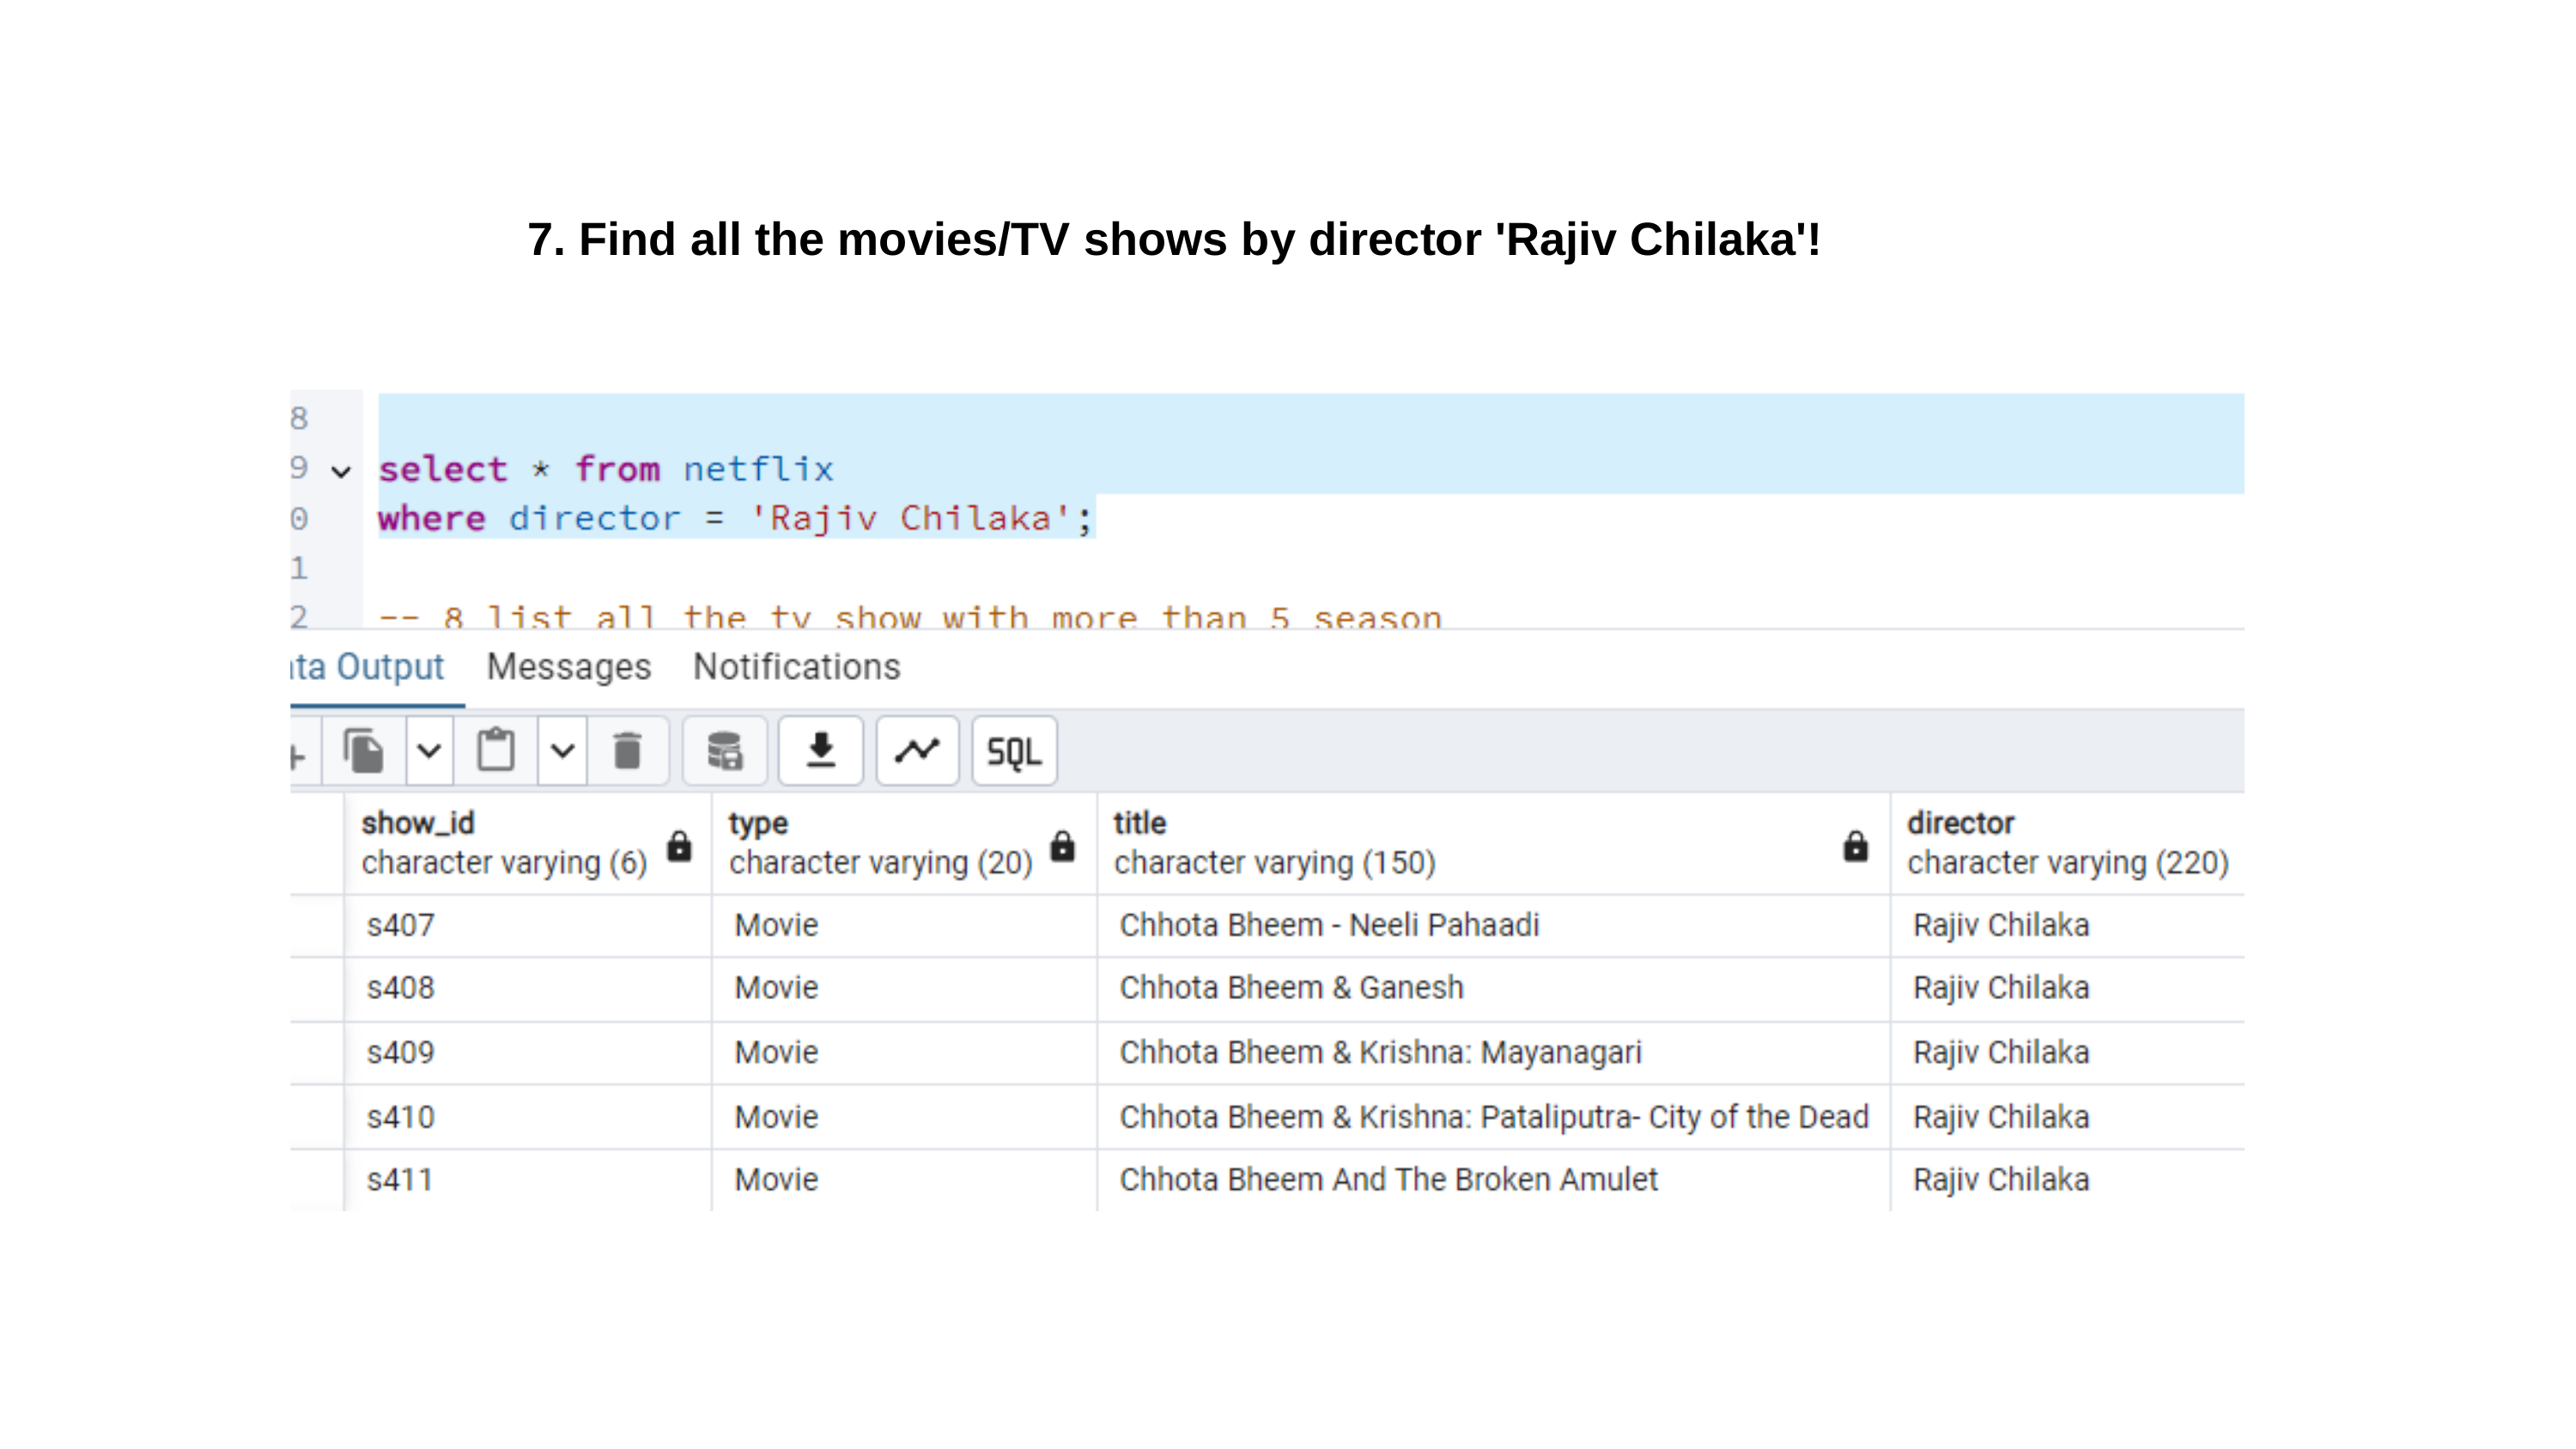

7. Find all the movies/TV shows by director 'Rajiv Chilaka'!